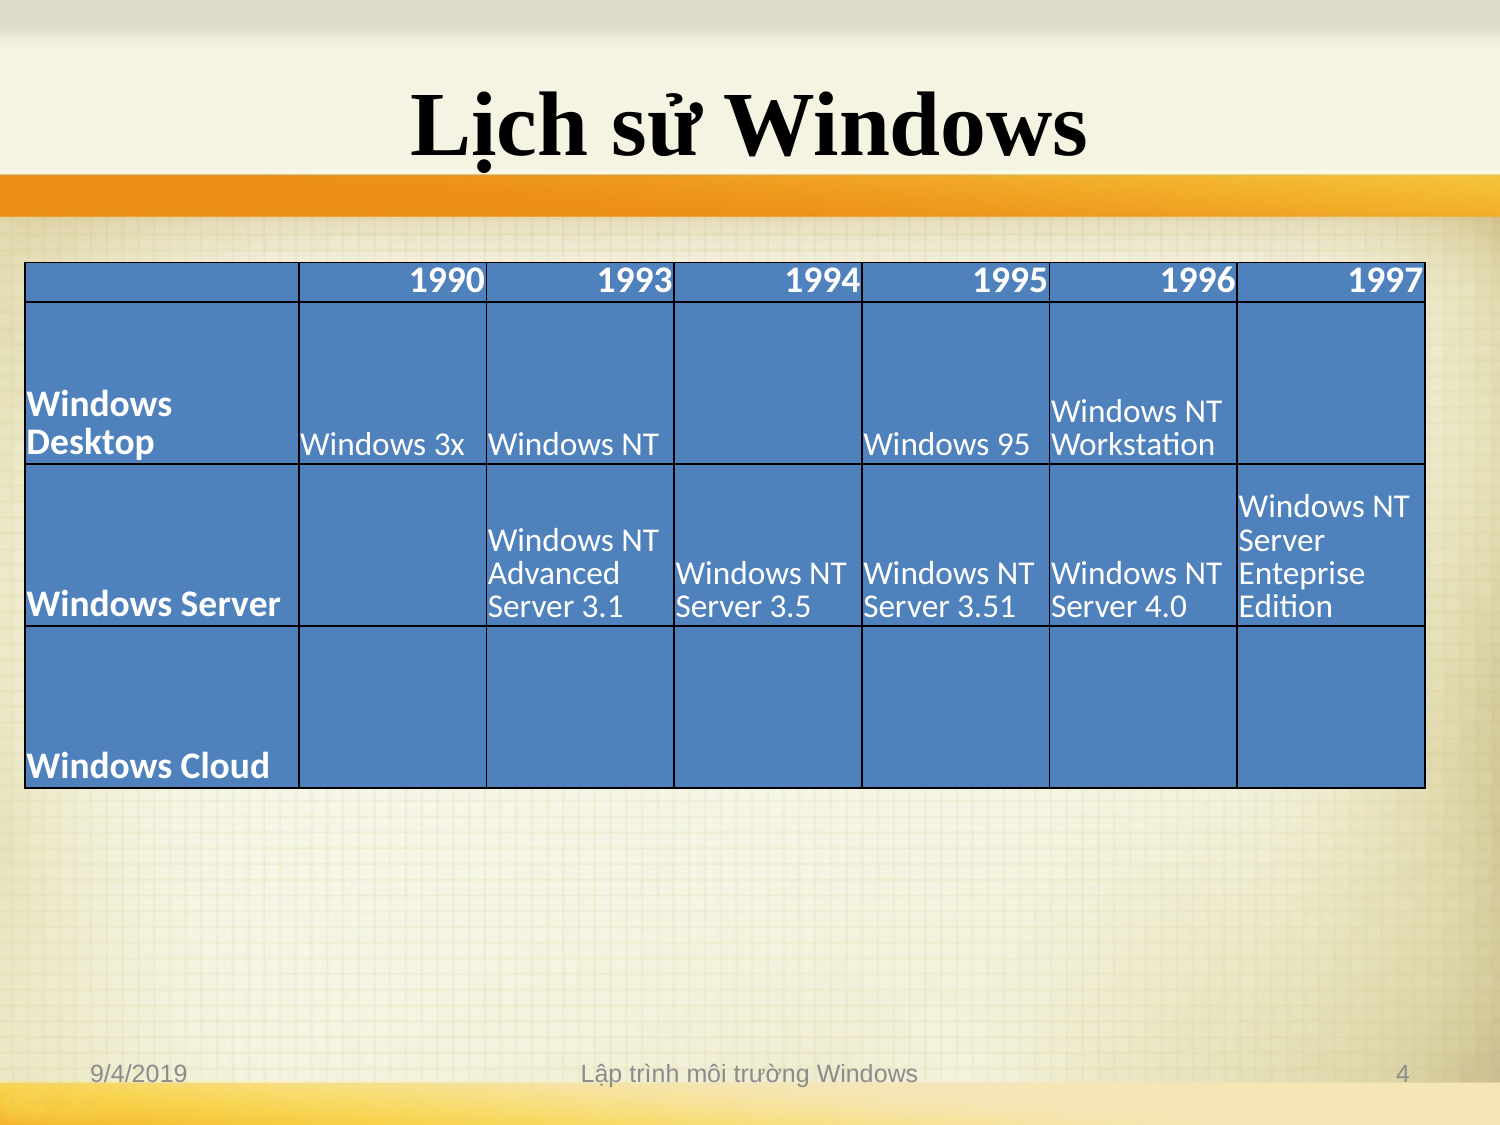

# Lịch sử Windows
|  | 1990 | 1993 | 1994 | 1995 | 1996 | 1997 |
| --- | --- | --- | --- | --- | --- | --- |
| Windows Desktop | Windows 3x | Windows NT |  | Windows 95 | Windows NT Workstation |  |
| Windows Server |  | Windows NT Advanced Server 3.1 | Windows NT Server 3.5 | Windows NT Server 3.51 | Windows NT Server 4.0 | Windows NT Server Enteprise Edition |
| Windows Cloud |  |  |  |  |  |  |
9/4/2019
Lập trình môi trường Windows
4